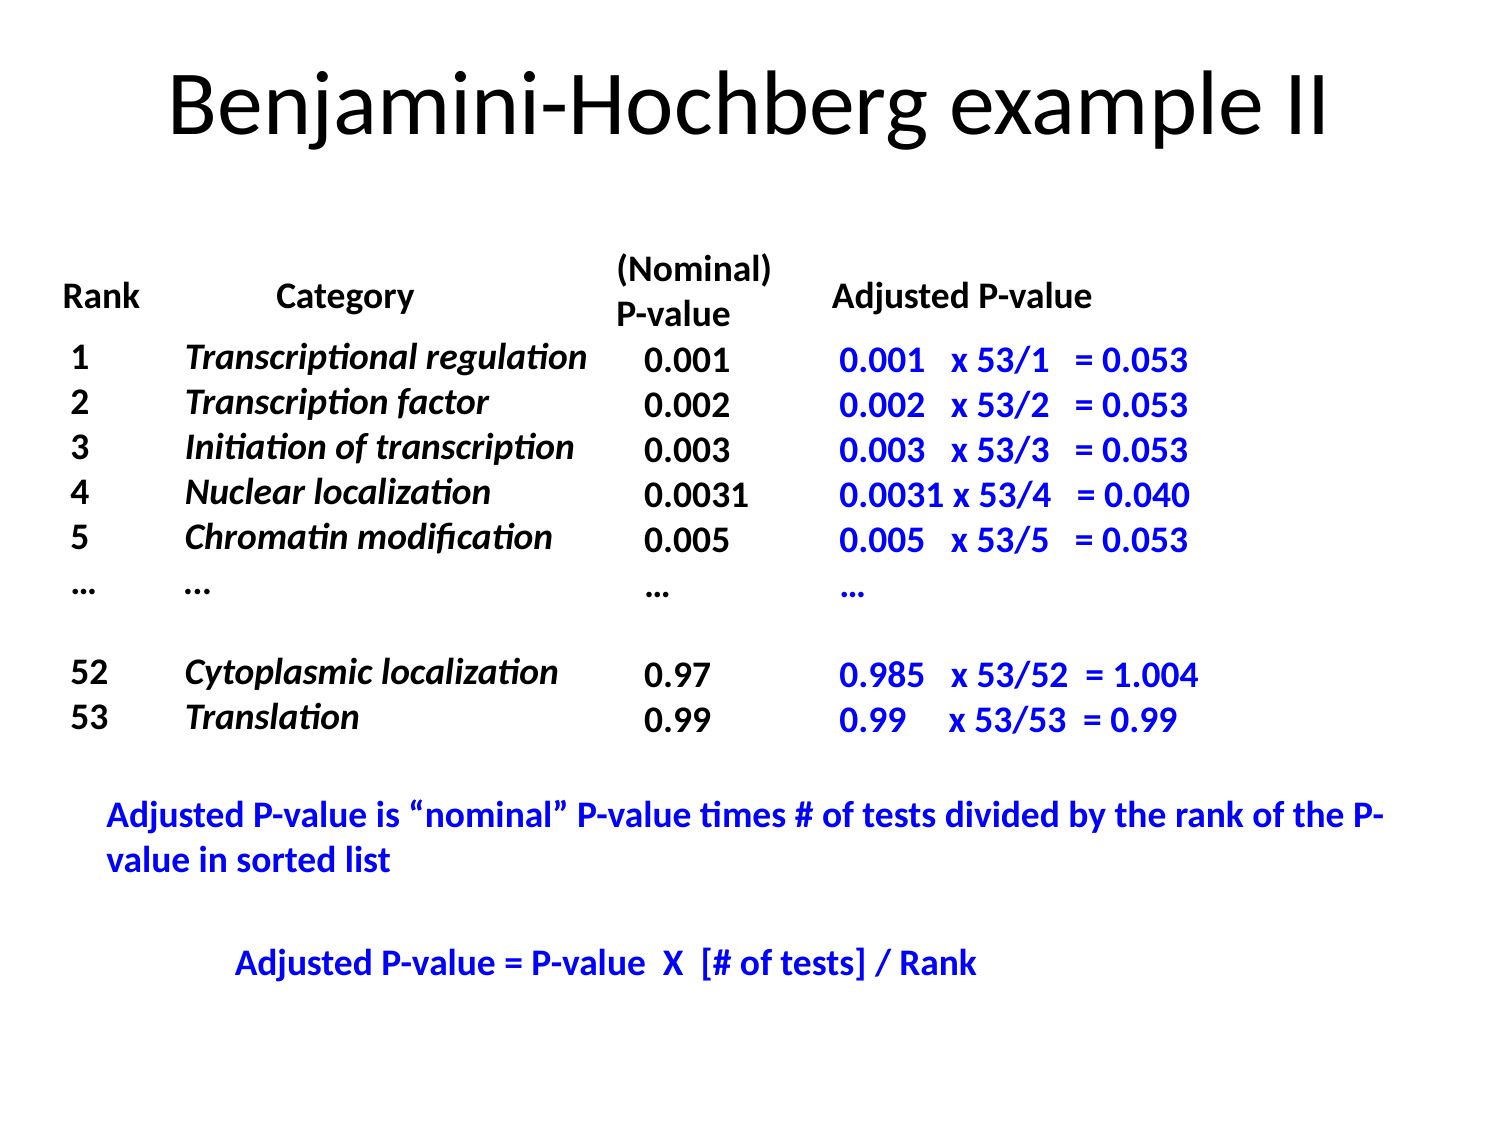

# Benjamini-Hochberg example II
(Nominal)
P-value
Rank
Category
Adjusted P-value
1
2
3
4
5
…

52
53

Transcriptional regulation
Transcription factor
Initiation of transcription
Nuclear localization
Chromatin modification
…

Cytoplasmic localization
Translation

0.001
0.002
0.003
0.0031
0.005
…

0.97
0.99

0.001   x 53/1   = 0.053
0.002   x 53/2   = 0.053
0.003   x 53/3   = 0.053
0.0031 x 53/4   = 0.040
0.005   x 53/5   = 0.053
…

0.985   x 53/52  = 1.004
0.99     x 53/53  = 0.99

Adjusted P-value is “nominal” P-value times # of tests divided by the rank of the P-value in sorted list
Adjusted P-value = P-value  X  [# of tests] / Rank